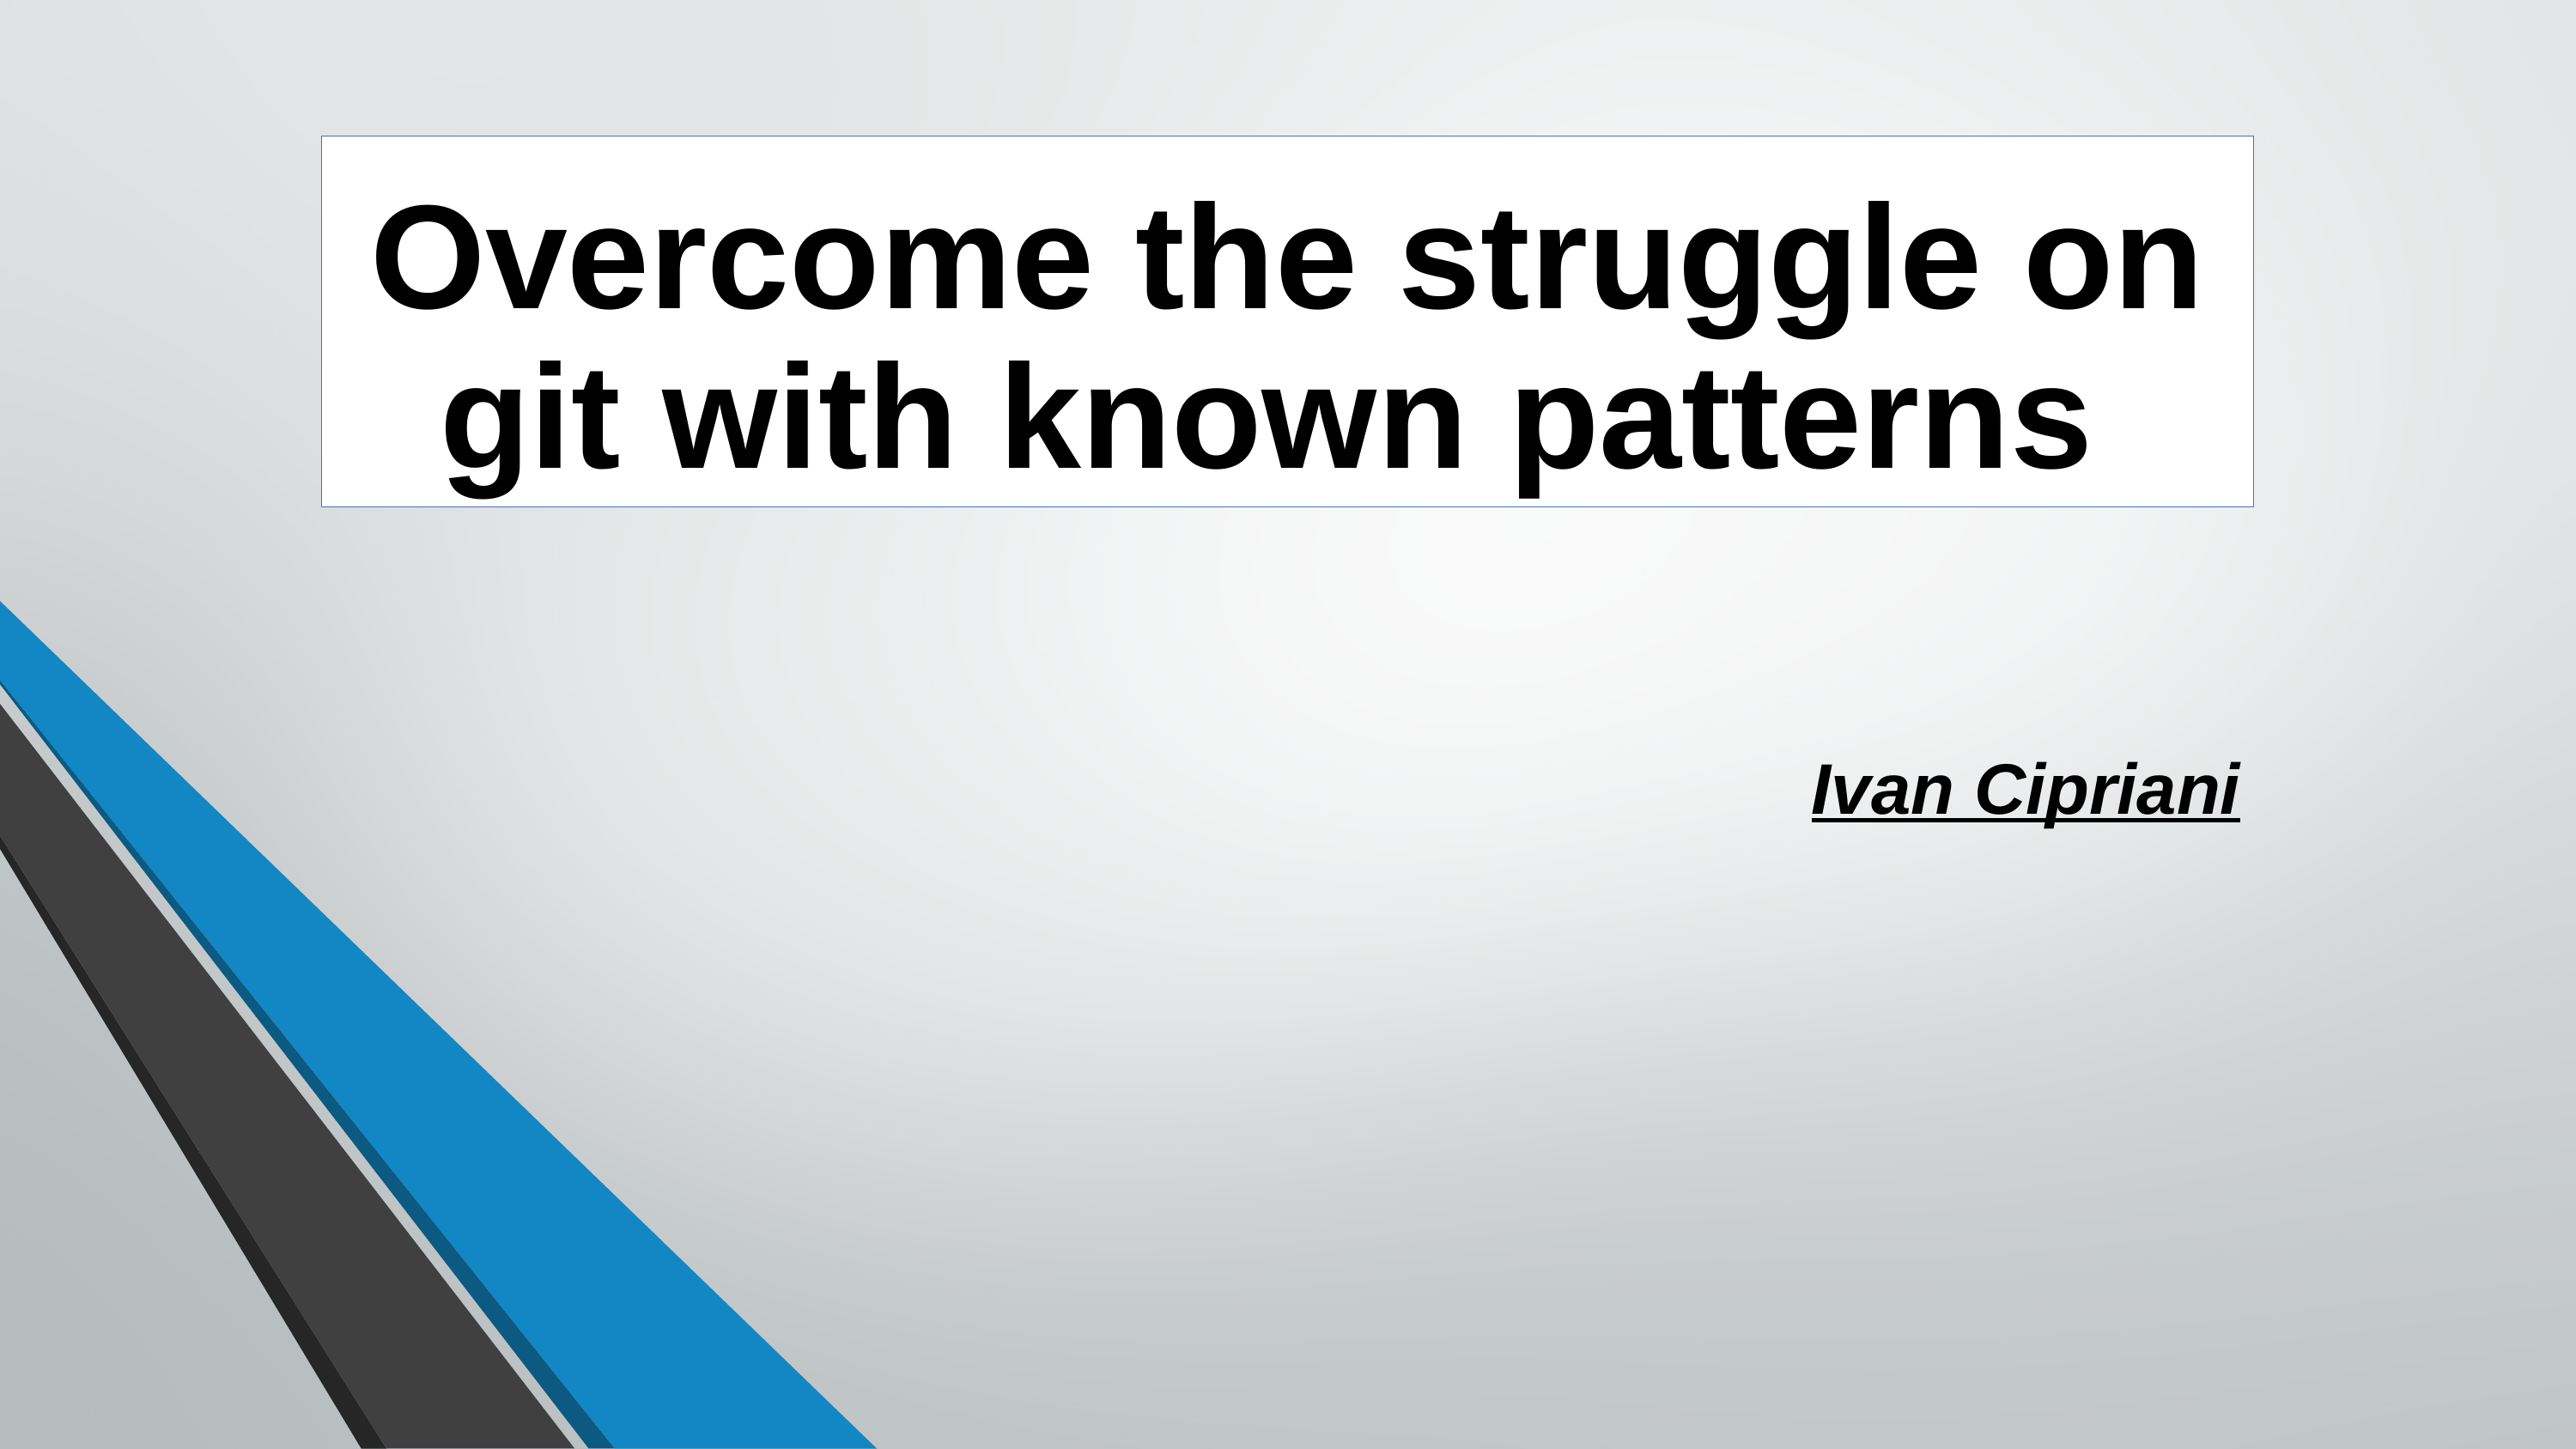

Overcome the struggle on git with known patterns

Ivan Cipriani